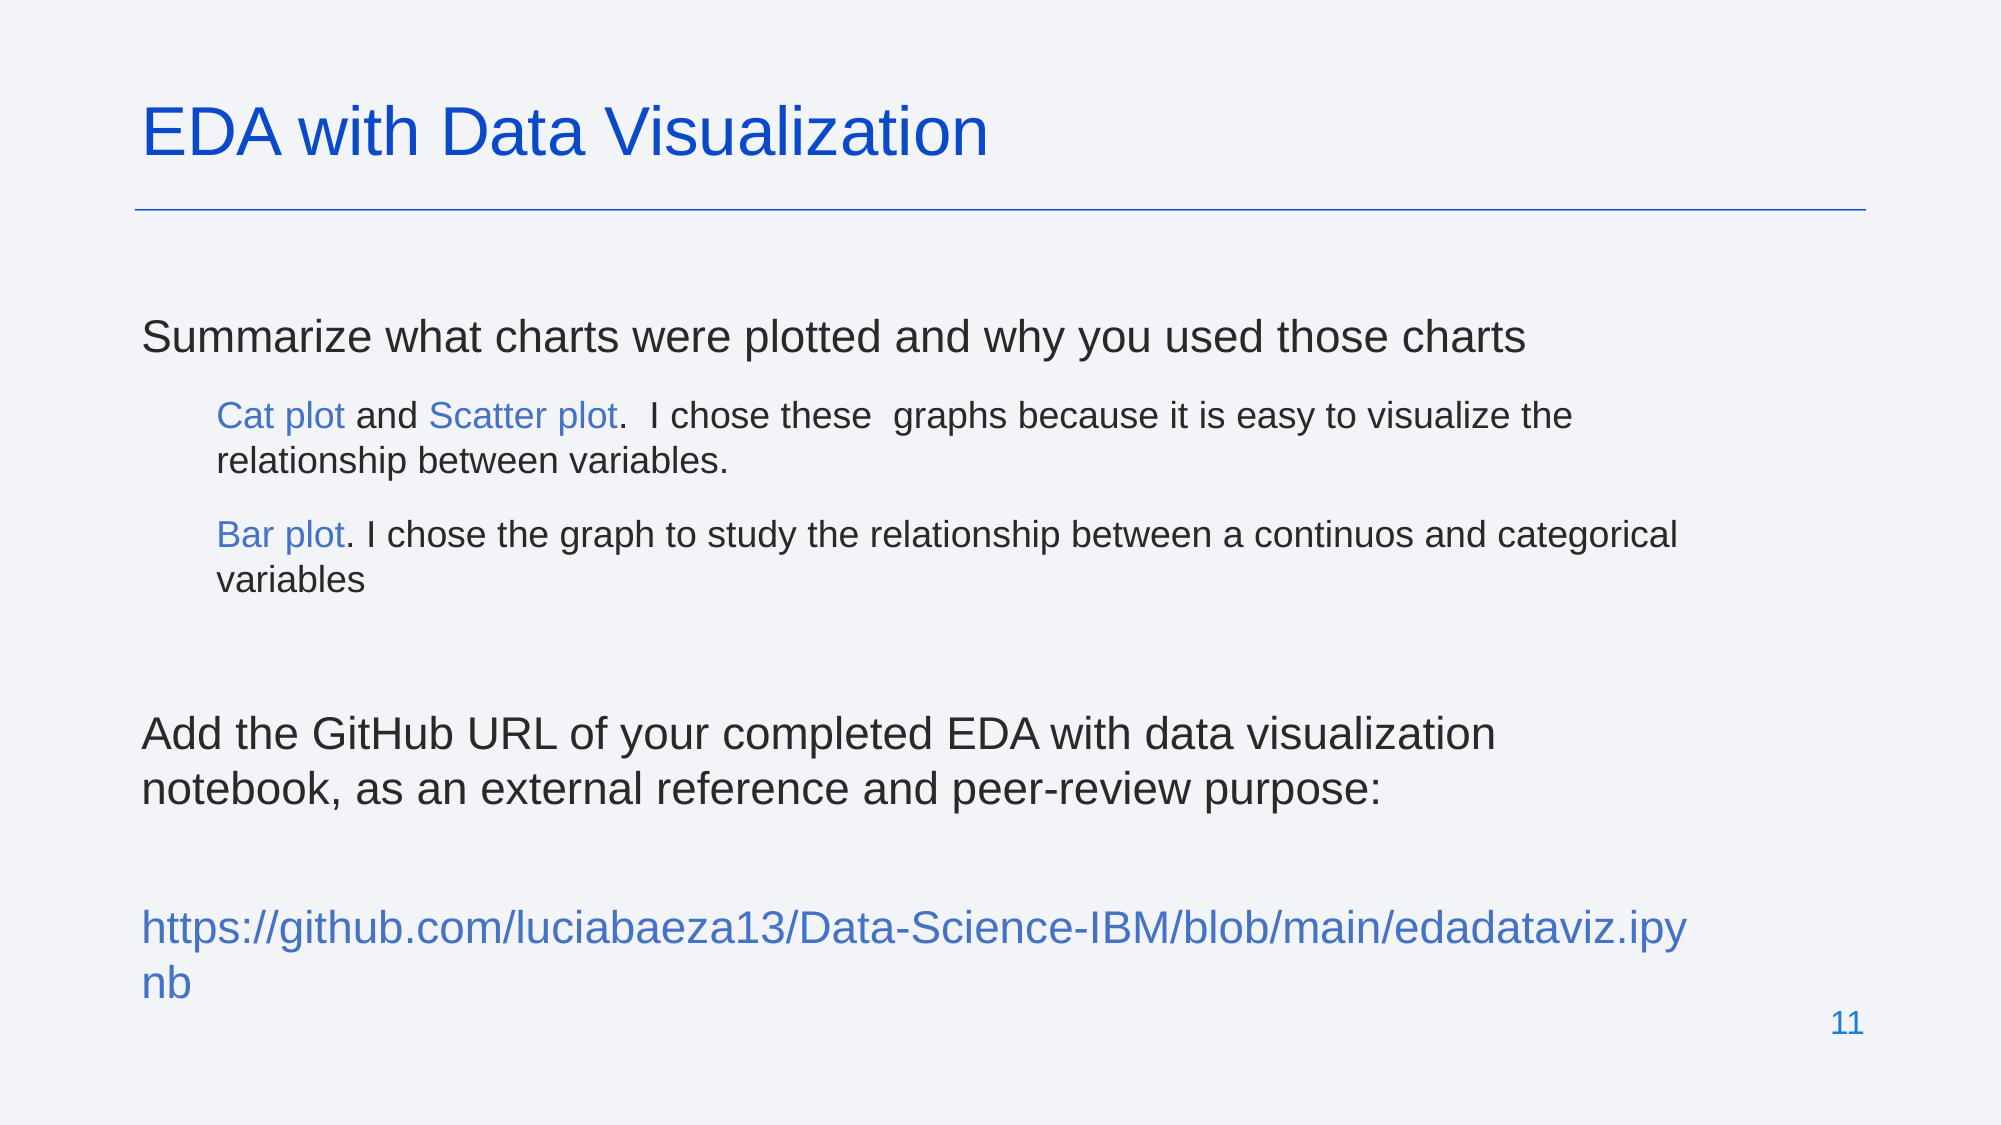

EDA with Data Visualization
Summarize what charts were plotted and why you used those charts
Cat plot and Scatter plot.  I chose these  graphs because it is easy to visualize the relationship between variables.
Bar plot. I chose the graph to study the relationship between a continuos and categorical variables

Add the GitHub URL of your completed EDA with data visualization notebook, as an external reference and peer-review purpose:
 https://github.com/luciabaeza13/Data-Science-IBM/blob/main/edadataviz.ipynb

11